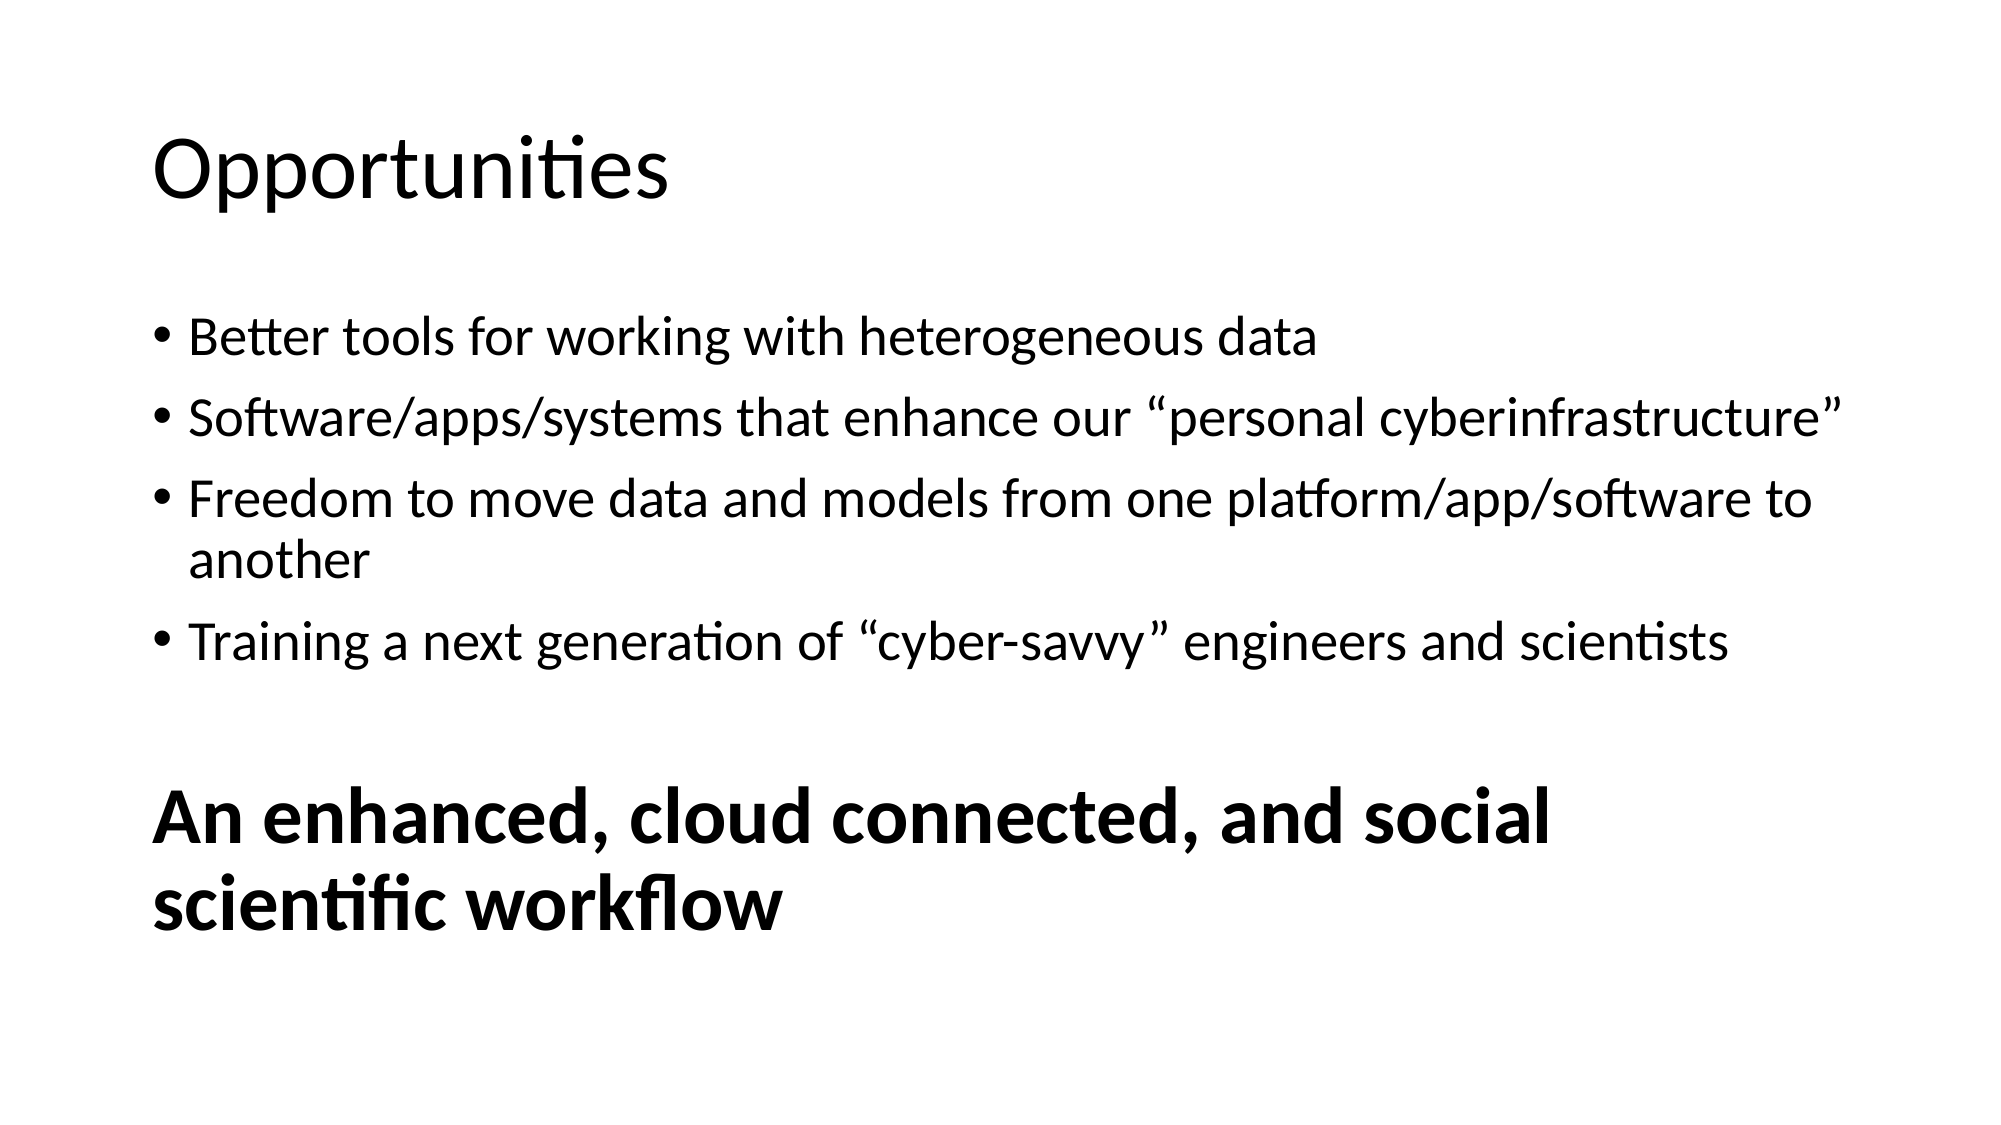

# Opportunities
Better tools for working with heterogeneous data
Software/apps/systems that enhance our “personal cyberinfrastructure”
Freedom to move data and models from one platform/app/software to another
Training a next generation of “cyber-savvy” engineers and scientists

An enhanced, cloud connected, and social scientific workflow